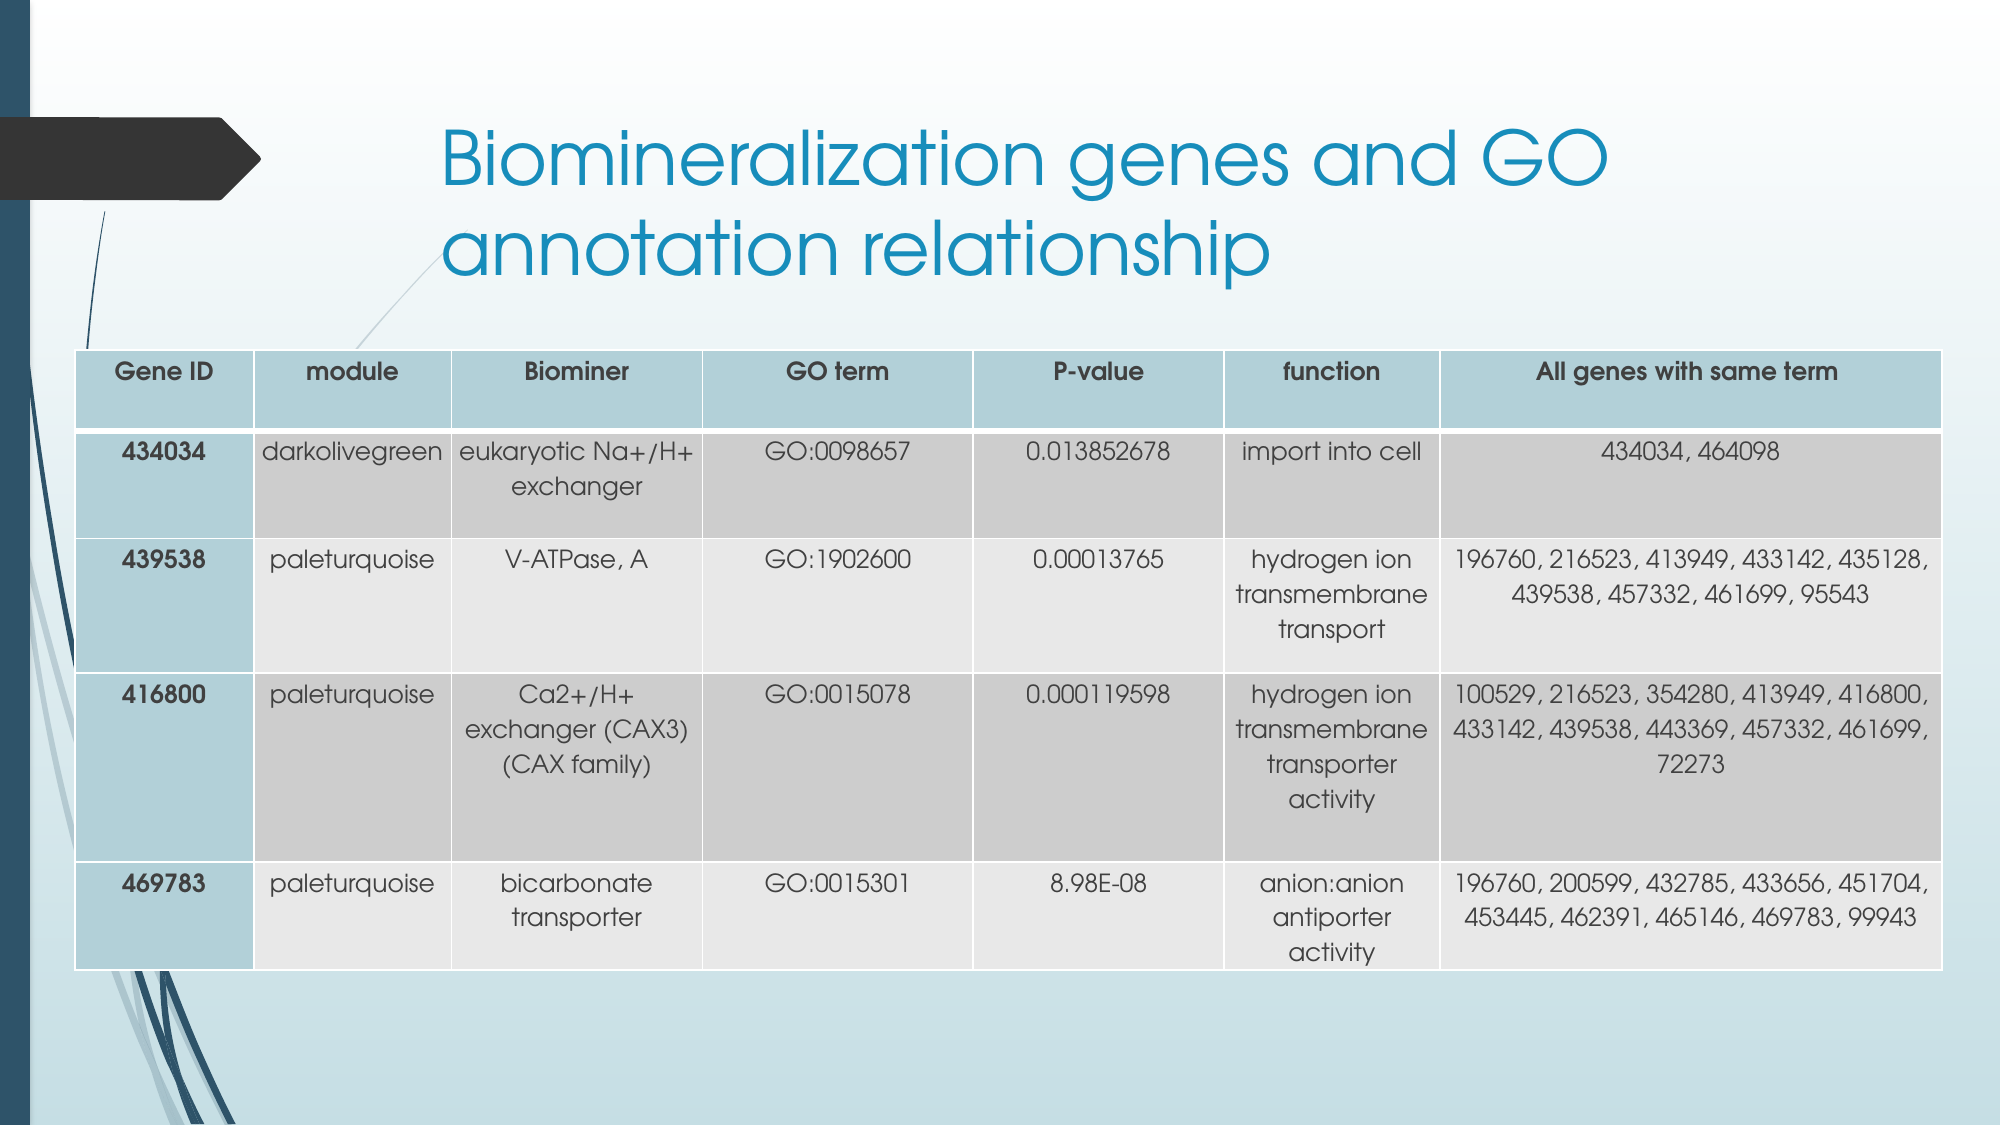

# Biomineralization genes and GO annotation relationship
| Gene ID | module | Biominer | GO term | P-value | function | All genes with same term |
| --- | --- | --- | --- | --- | --- | --- |
| 434034 | darkolivegreen | eukaryotic Na+/H+ exchanger | GO:0098657 | 0.013852678 | import into cell | 434034, 464098 |
| 439538 | paleturquoise | V-ATPase, A | GO:1902600 | 0.00013765 | hydrogen ion transmembrane transport | 196760, 216523, 413949, 433142, 435128, 439538, 457332, 461699, 95543 |
| 416800 | paleturquoise | Ca2+/H+ exchanger (CAX3) (CAX family) | GO:0015078 | 0.000119598 | hydrogen ion transmembrane transporter activity | 100529, 216523, 354280, 413949, 416800, 433142, 439538, 443369, 457332, 461699, 72273 |
| 469783 | paleturquoise | bicarbonate transporter | GO:0015301 | 8.98E-08 | anion:anion antiporter activity | 196760, 200599, 432785, 433656, 451704, 453445, 462391, 465146, 469783, 99943 |